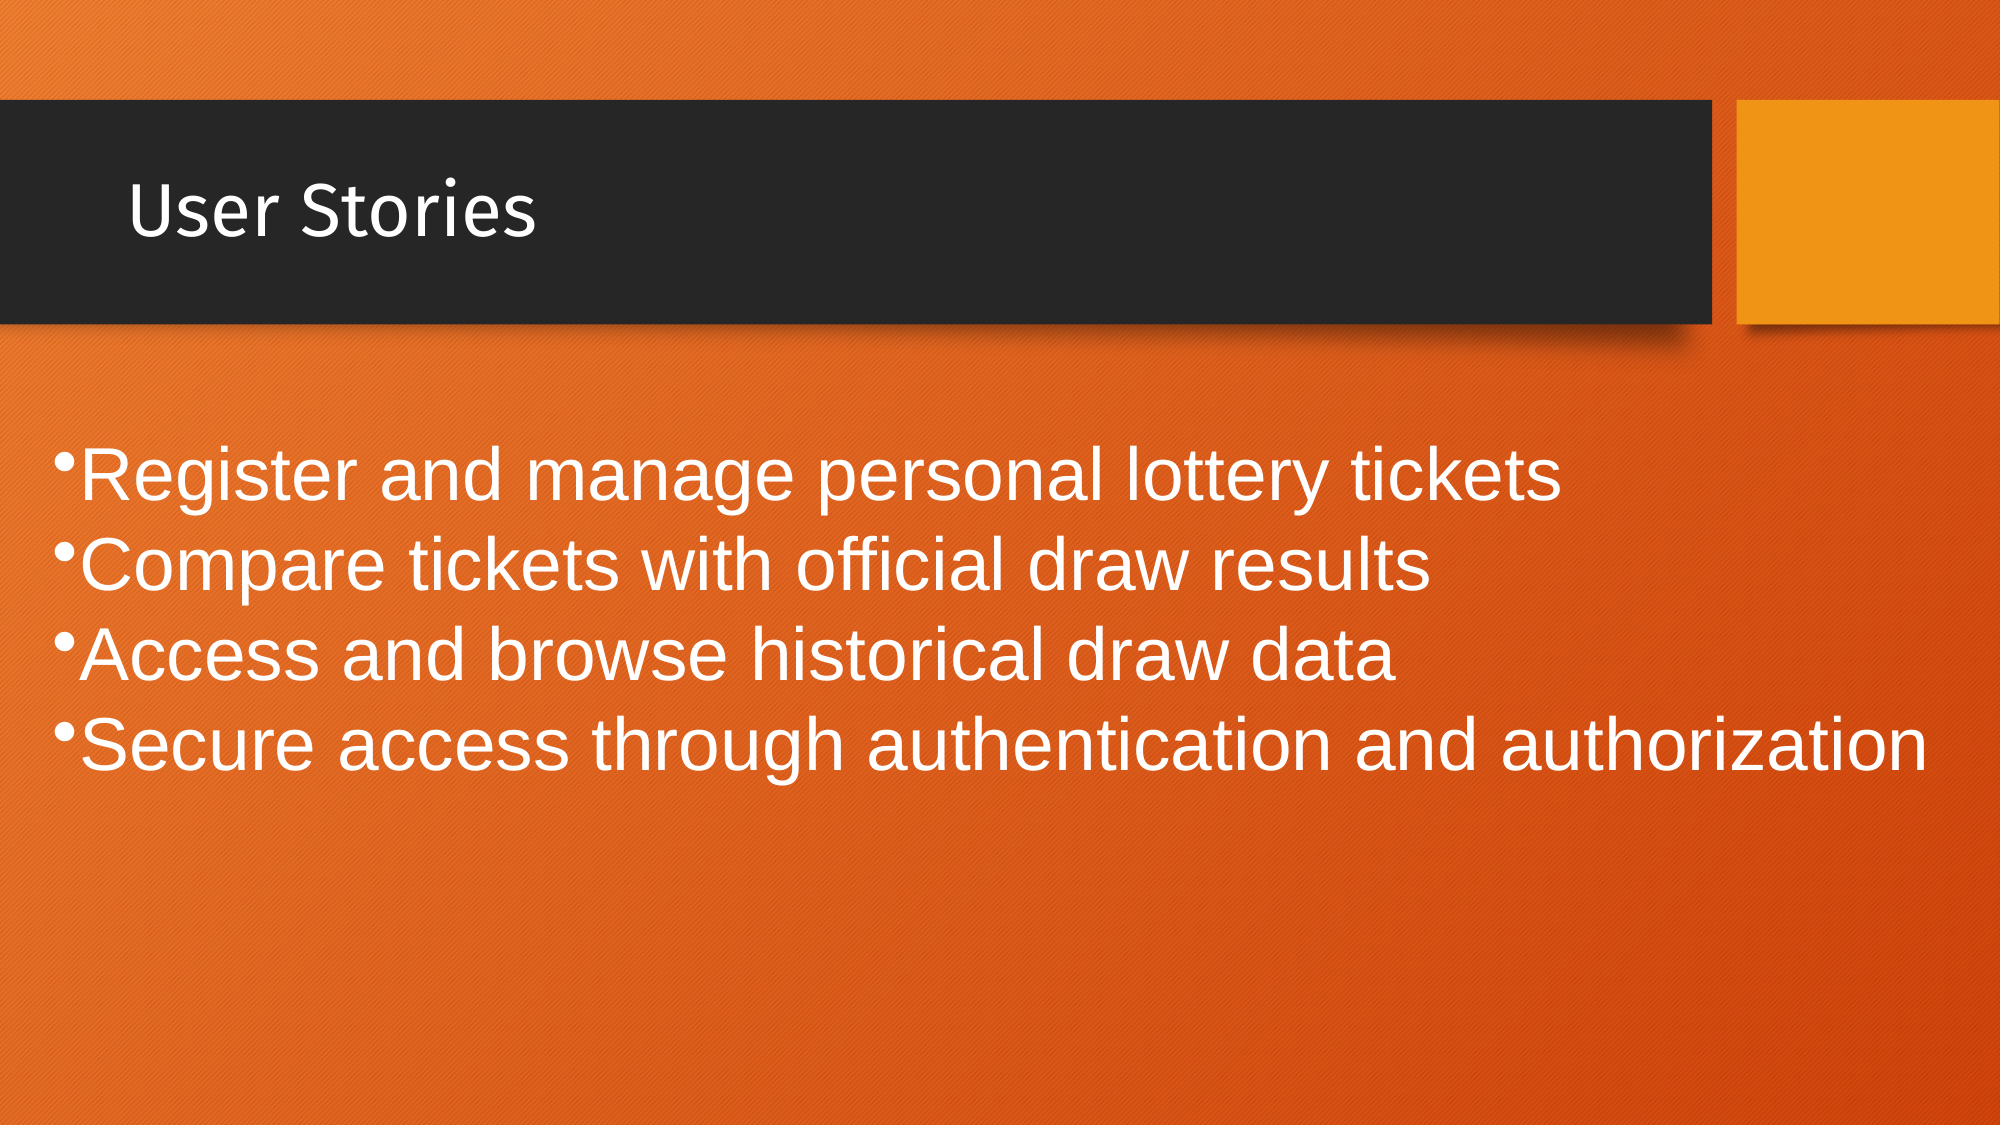

# User Stories
Register and manage personal lottery tickets
Compare tickets with official draw results
Access and browse historical draw data
Secure access through authentication and authorization